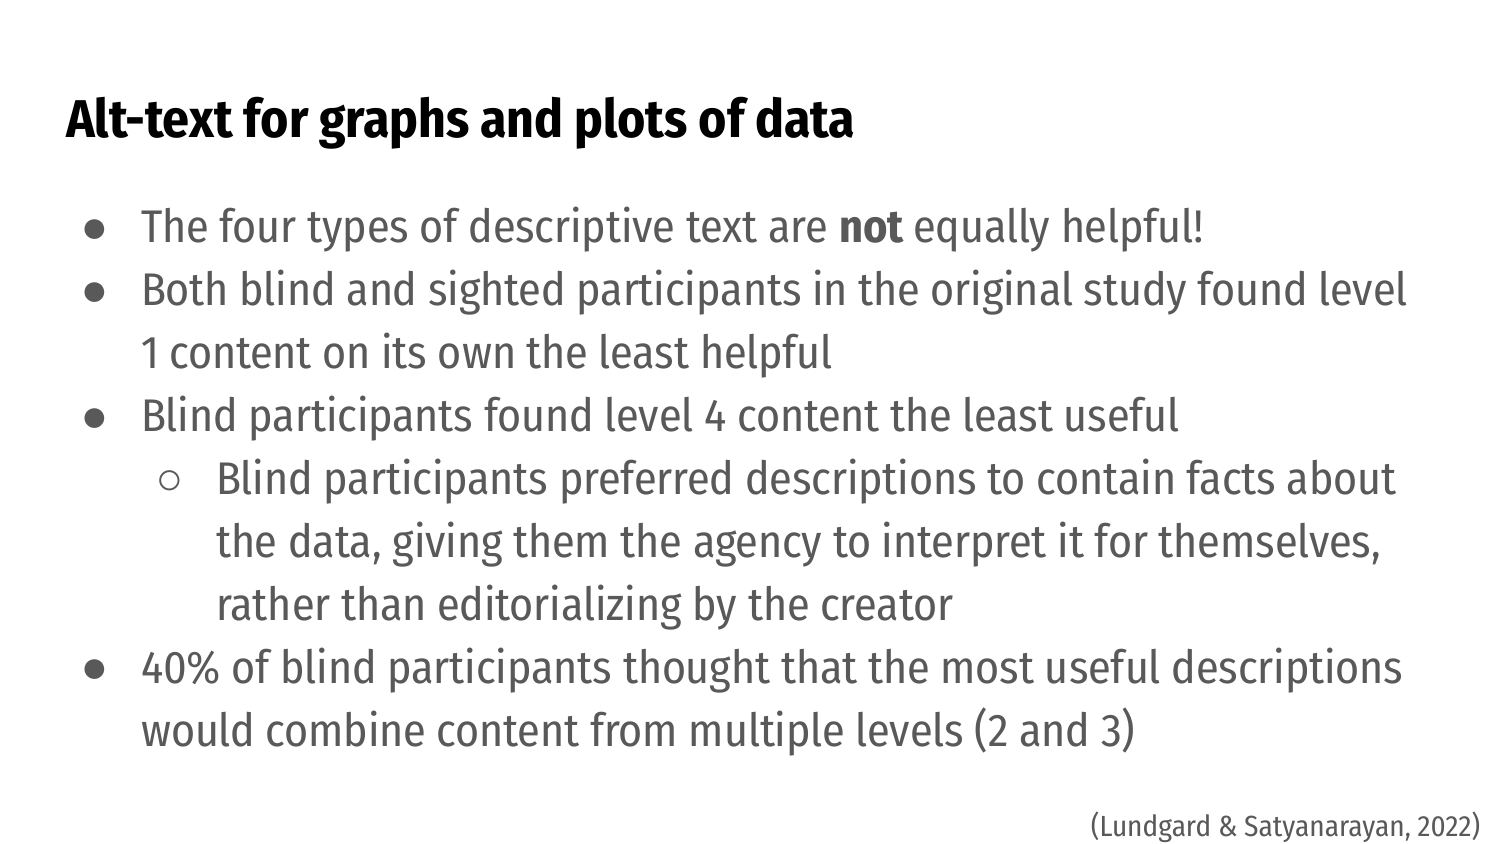

# Alt-text for graphs and plots of data
The four types of descriptive text are not equally helpful!
Both blind and sighted participants in the original study found level 1 content on its own the least helpful
Blind participants found level 4 content the least useful
Blind participants preferred descriptions to contain facts about the data, giving them the agency to interpret it for themselves, rather than editorializing by the creator
40% of blind participants thought that the most useful descriptions would combine content from multiple levels (2 and 3)
(Lundgard & Satyanarayan, 2022)